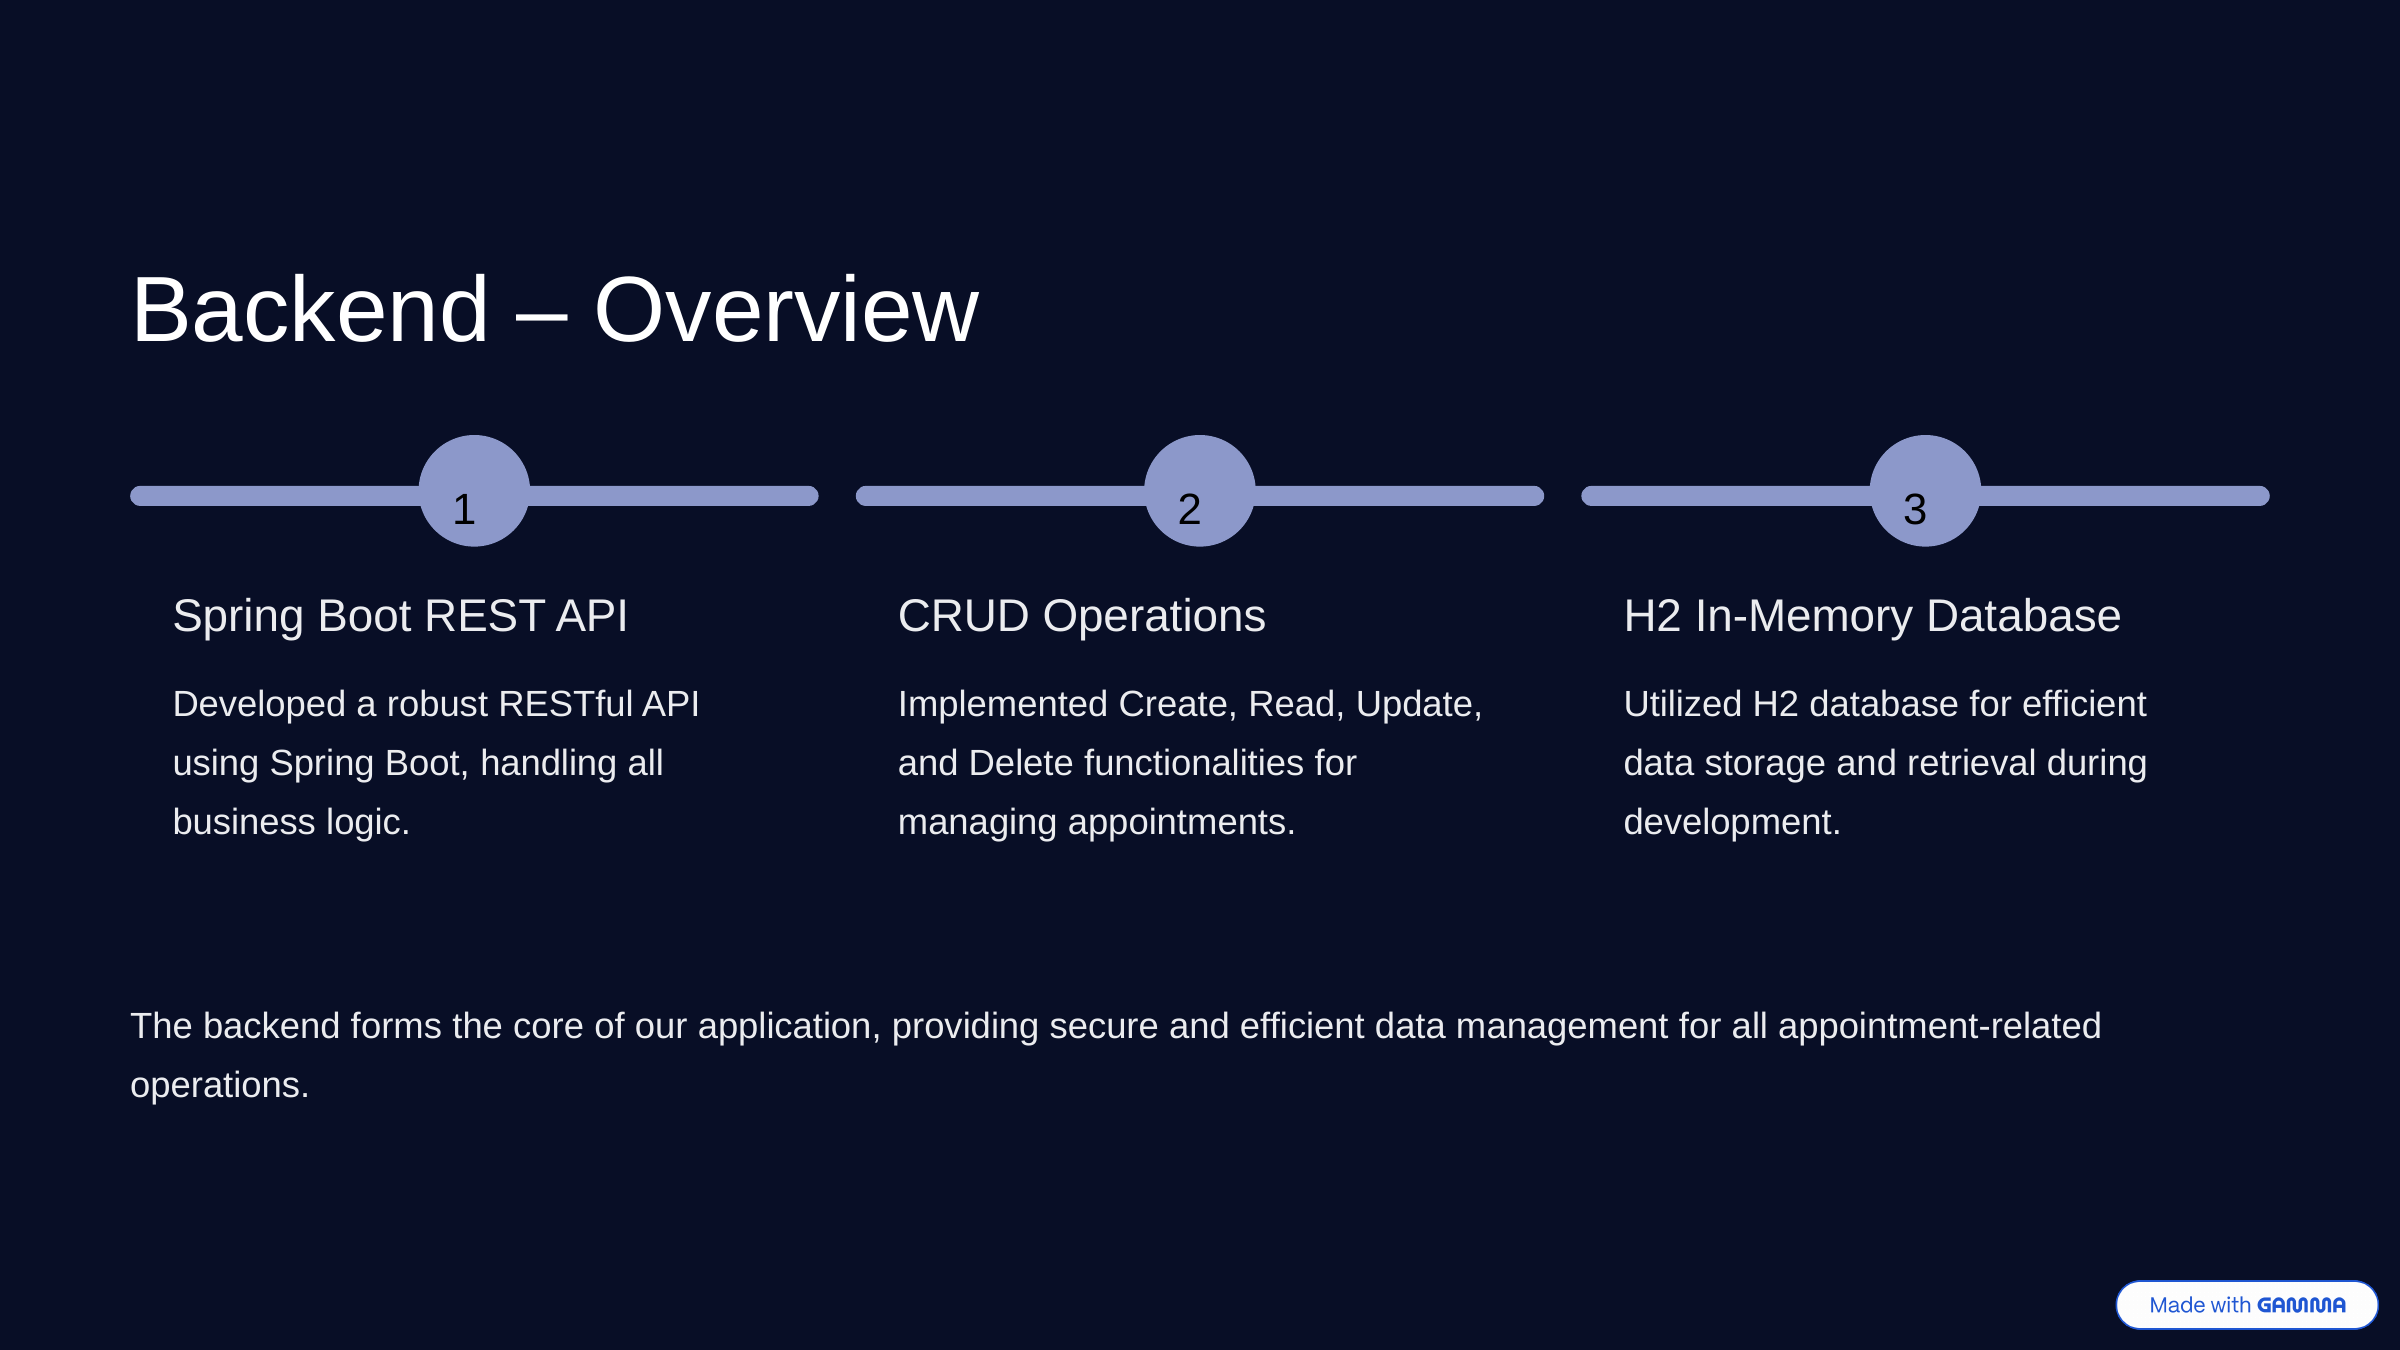

Backend – Overview

1
2
3

Spring Boot REST API
CRUD Operations
H2 In-Memory Database
Developed a robust RESTful API using Spring Boot, handling all business logic.
Implemented Create, Read, Update, and Delete functionalities for managing appointments.
Utilized H2 database for efficient data storage and retrieval during development.
The backend forms the core of our application, providing secure and efficient data management for all appointment-related operations.